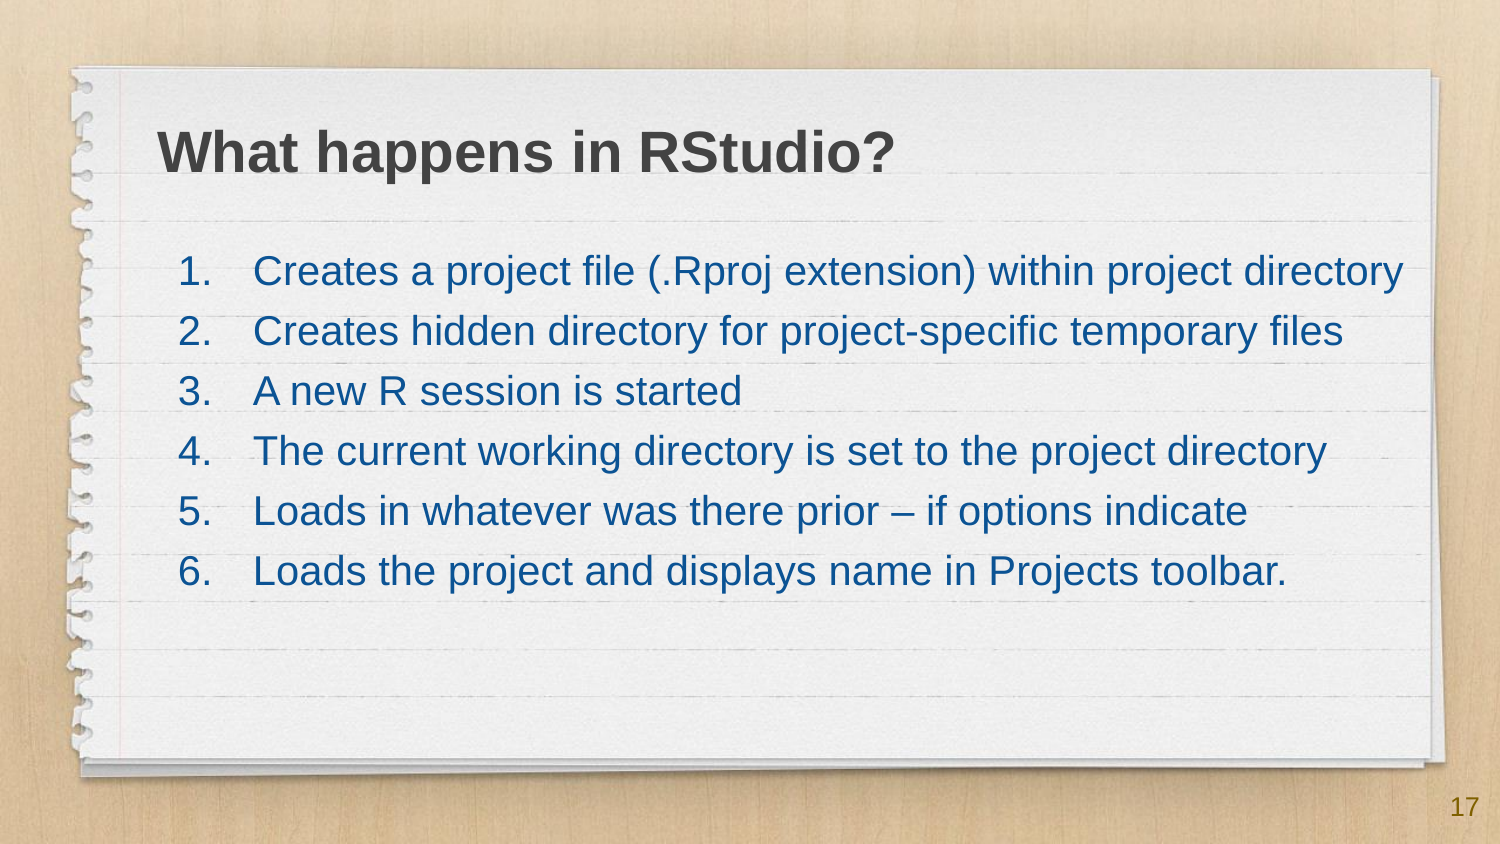

# What happens in RStudio?
Creates a project file (.Rproj extension) within project directory
Creates hidden directory for project-specific temporary files
A new R session is started
The current working directory is set to the project directory
Loads in whatever was there prior – if options indicate
Loads the project and displays name in Projects toolbar.
17